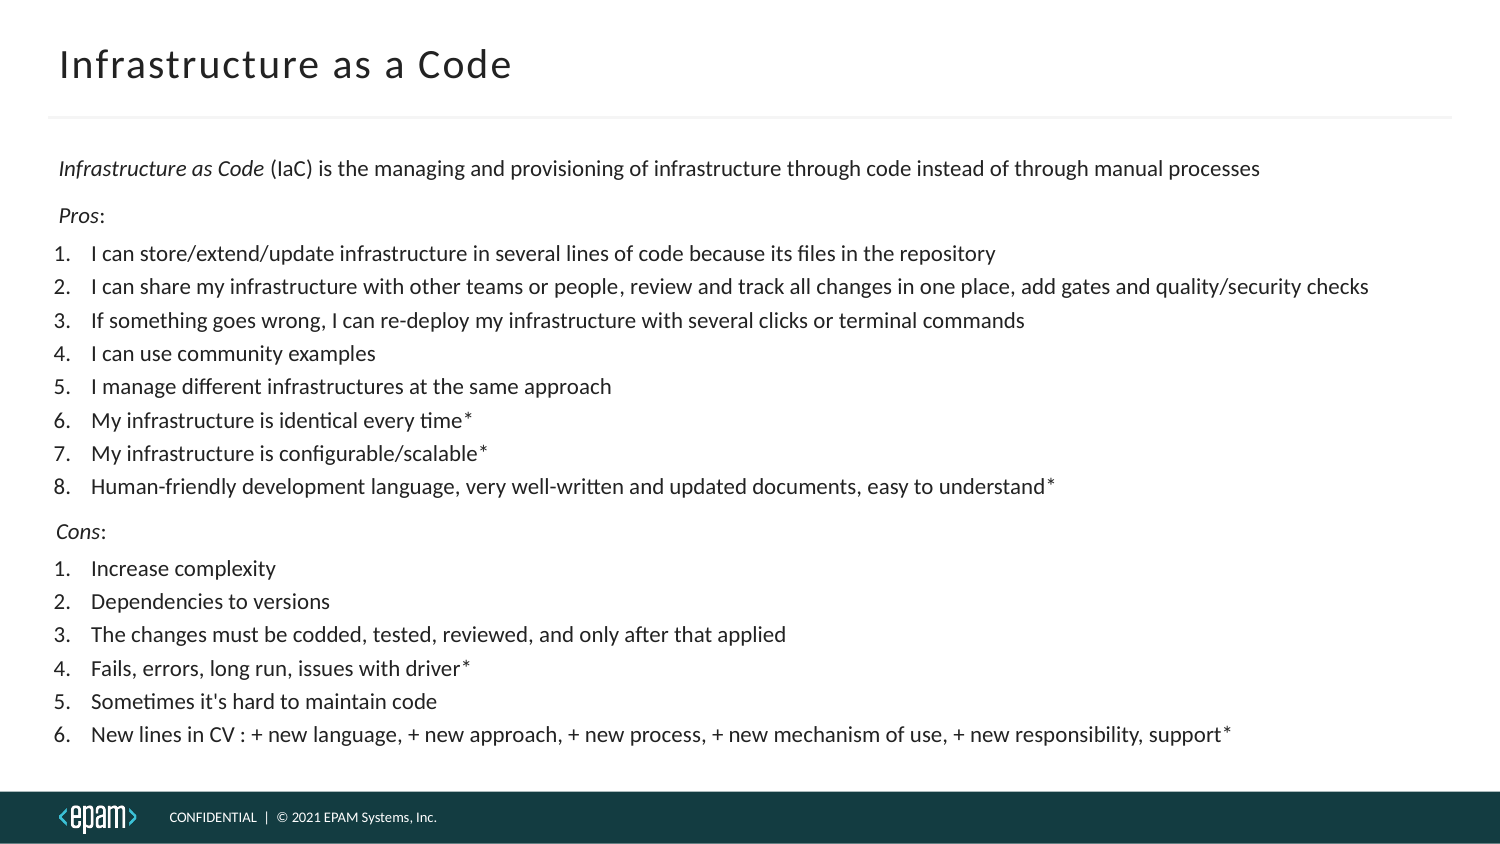

# Infrastructure as a Code
Infrastructure as Code (IaC) is the managing and provisioning of infrastructure through code instead of through manual processes
Pros:
I can store/extend/update infrastructure in several lines of code because its files in the repository
I can share my infrastructure with other teams or people, review and track all changes in one place, add gates and quality/security checks
If something goes wrong, I can re-deploy my infrastructure with several clicks or terminal commands
I can use community examples
I manage different infrastructures at the same approach
My infrastructure is identical every time*
My infrastructure is configurable/scalable*
Human-friendly development language, very well-written and updated documents, easy to understand*
Cons:
Increase complexity
Dependencies to versions
The changes must be codded, tested, reviewed, and only after that applied
Fails, errors, long run, issues with driver*
Sometimes it's hard to maintain code
New lines in CV : + new language, + new approach, + new process, + new mechanism of use, + new responsibility, support*